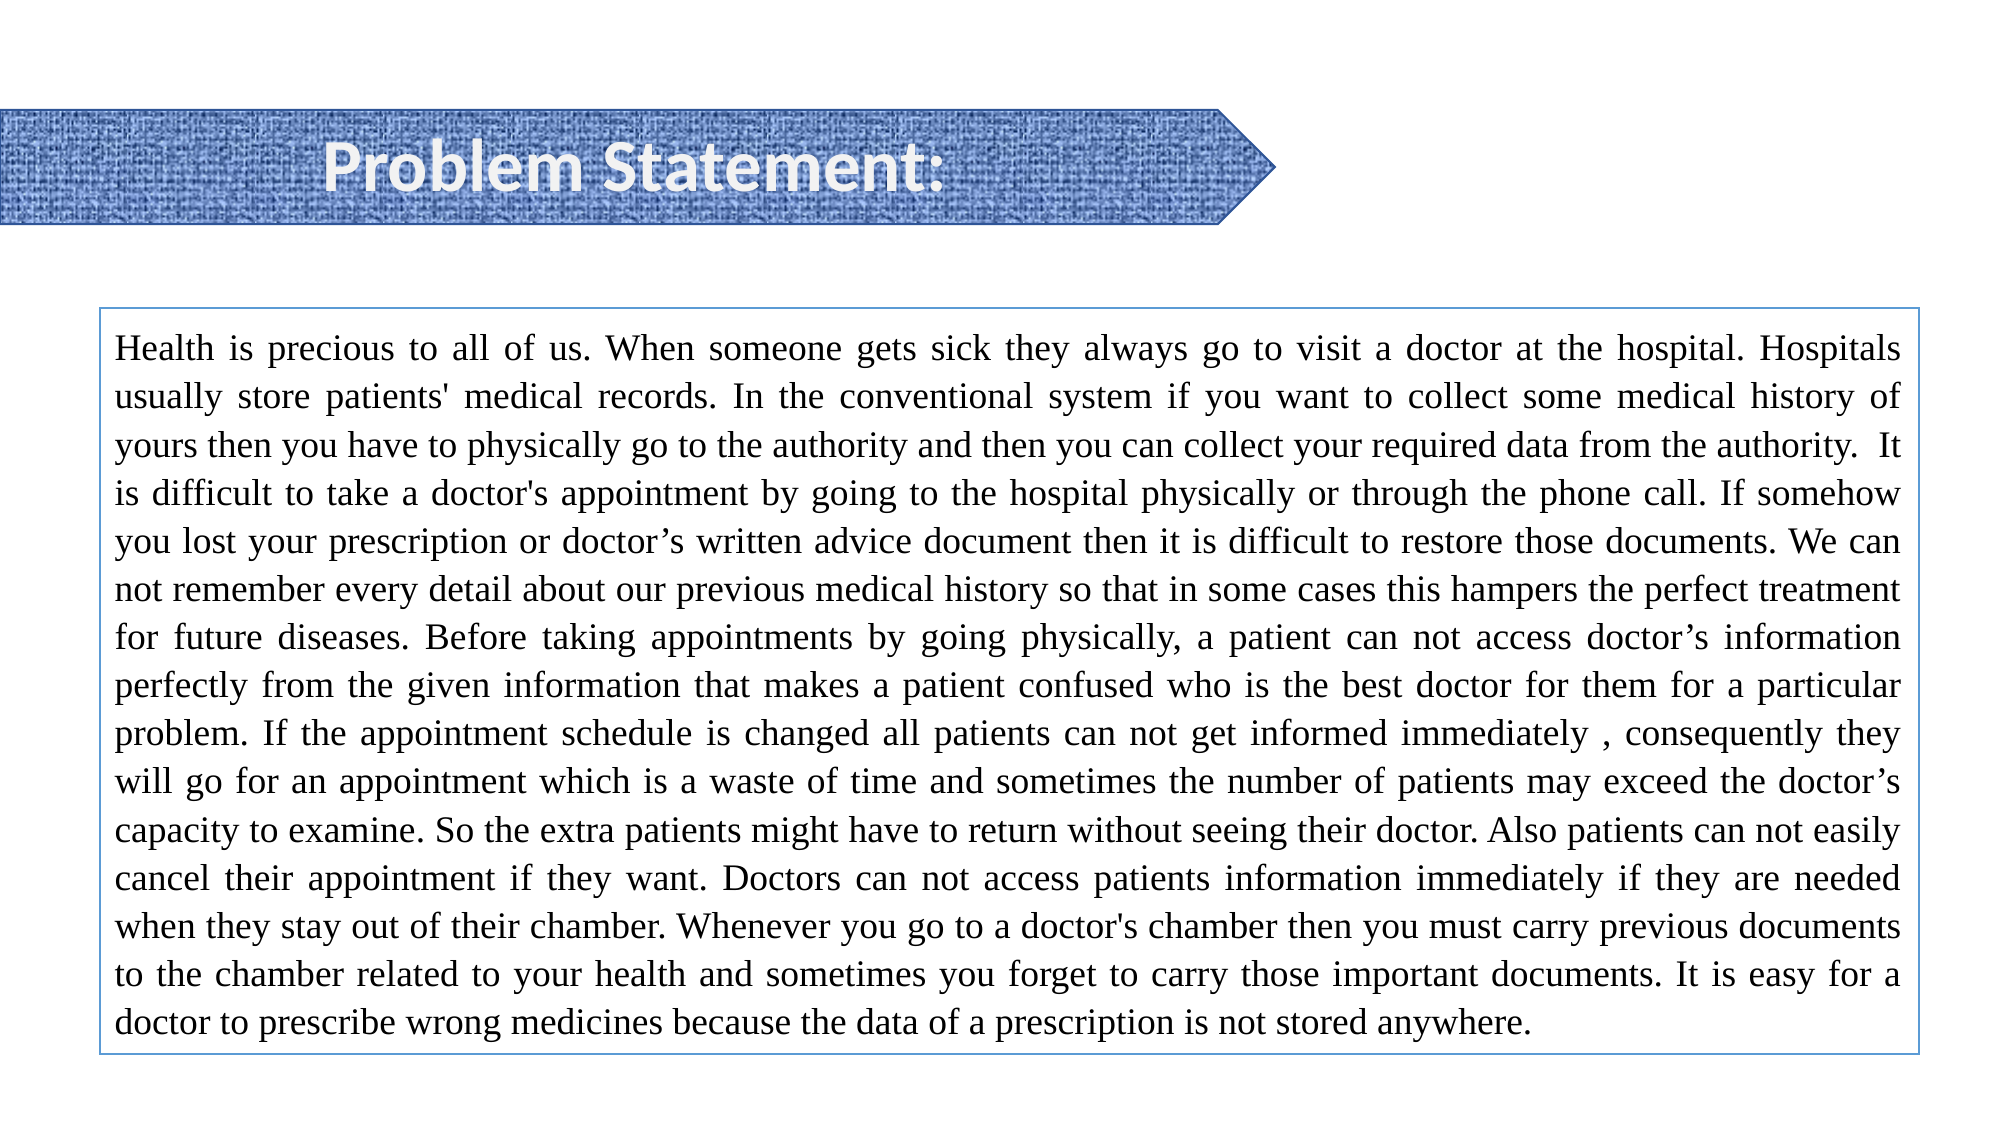

Problem Statement:
Health is precious to all of us. When someone gets sick they always go to visit a doctor at the hospital. Hospitals usually store patients' medical records. In the conventional system if you want to collect some medical history of yours then you have to physically go to the authority and then you can collect your required data from the authority.  It is difficult to take a doctor's appointment by going to the hospital physically or through the phone call. If somehow you lost your prescription or doctor’s written advice document then it is difficult to restore those documents. We can not remember every detail about our previous medical history so that in some cases this hampers the perfect treatment for future diseases. Before taking appointments by going physically, a patient can not access doctor’s information perfectly from the given information that makes a patient confused who is the best doctor for them for a particular problem. If the appointment schedule is changed all patients can not get informed immediately , consequently they will go for an appointment which is a waste of time and sometimes the number of patients may exceed the doctor’s capacity to examine. So the extra patients might have to return without seeing their doctor. Also patients can not easily cancel their appointment if they want. Doctors can not access patients information immediately if they are needed when they stay out of their chamber. Whenever you go to a doctor's chamber then you must carry previous documents to the chamber related to your health and sometimes you forget to carry those important documents. It is easy for a doctor to prescribe wrong medicines because the data of a prescription is not stored anywhere.